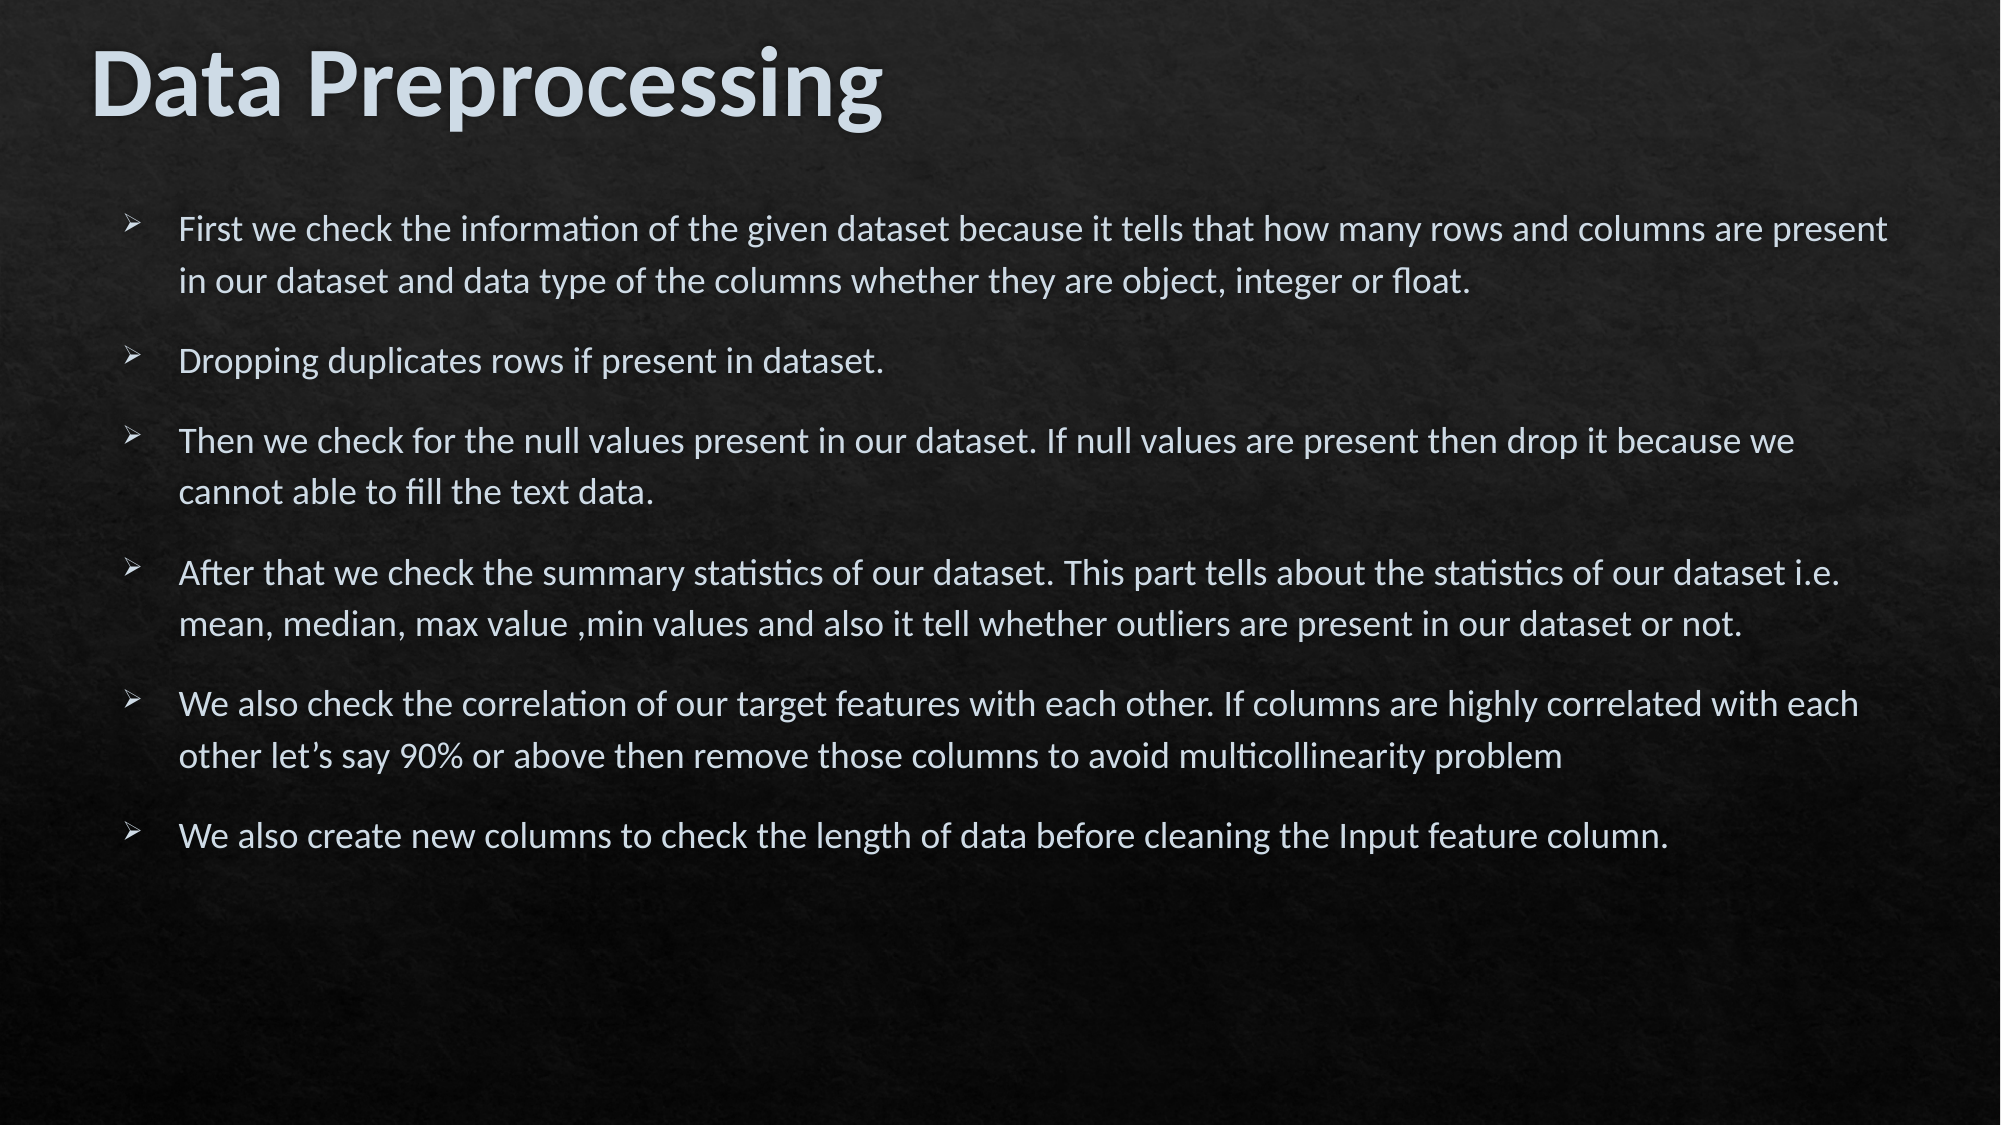

# Data Preprocessing
First we check the information of the given dataset because it tells that how many rows and columns are present in our dataset and data type of the columns whether they are object, integer or float.
Dropping duplicates rows if present in dataset.
Then we check for the null values present in our dataset. If null values are present then drop it because we cannot able to fill the text data.
After that we check the summary statistics of our dataset. This part tells about the statistics of our dataset i.e. mean, median, max value ,min values and also it tell whether outliers are present in our dataset or not.
We also check the correlation of our target features with each other. If columns are highly correlated with each other let’s say 90% or above then remove those columns to avoid multicollinearity problem
We also create new columns to check the length of data before cleaning the Input feature column.